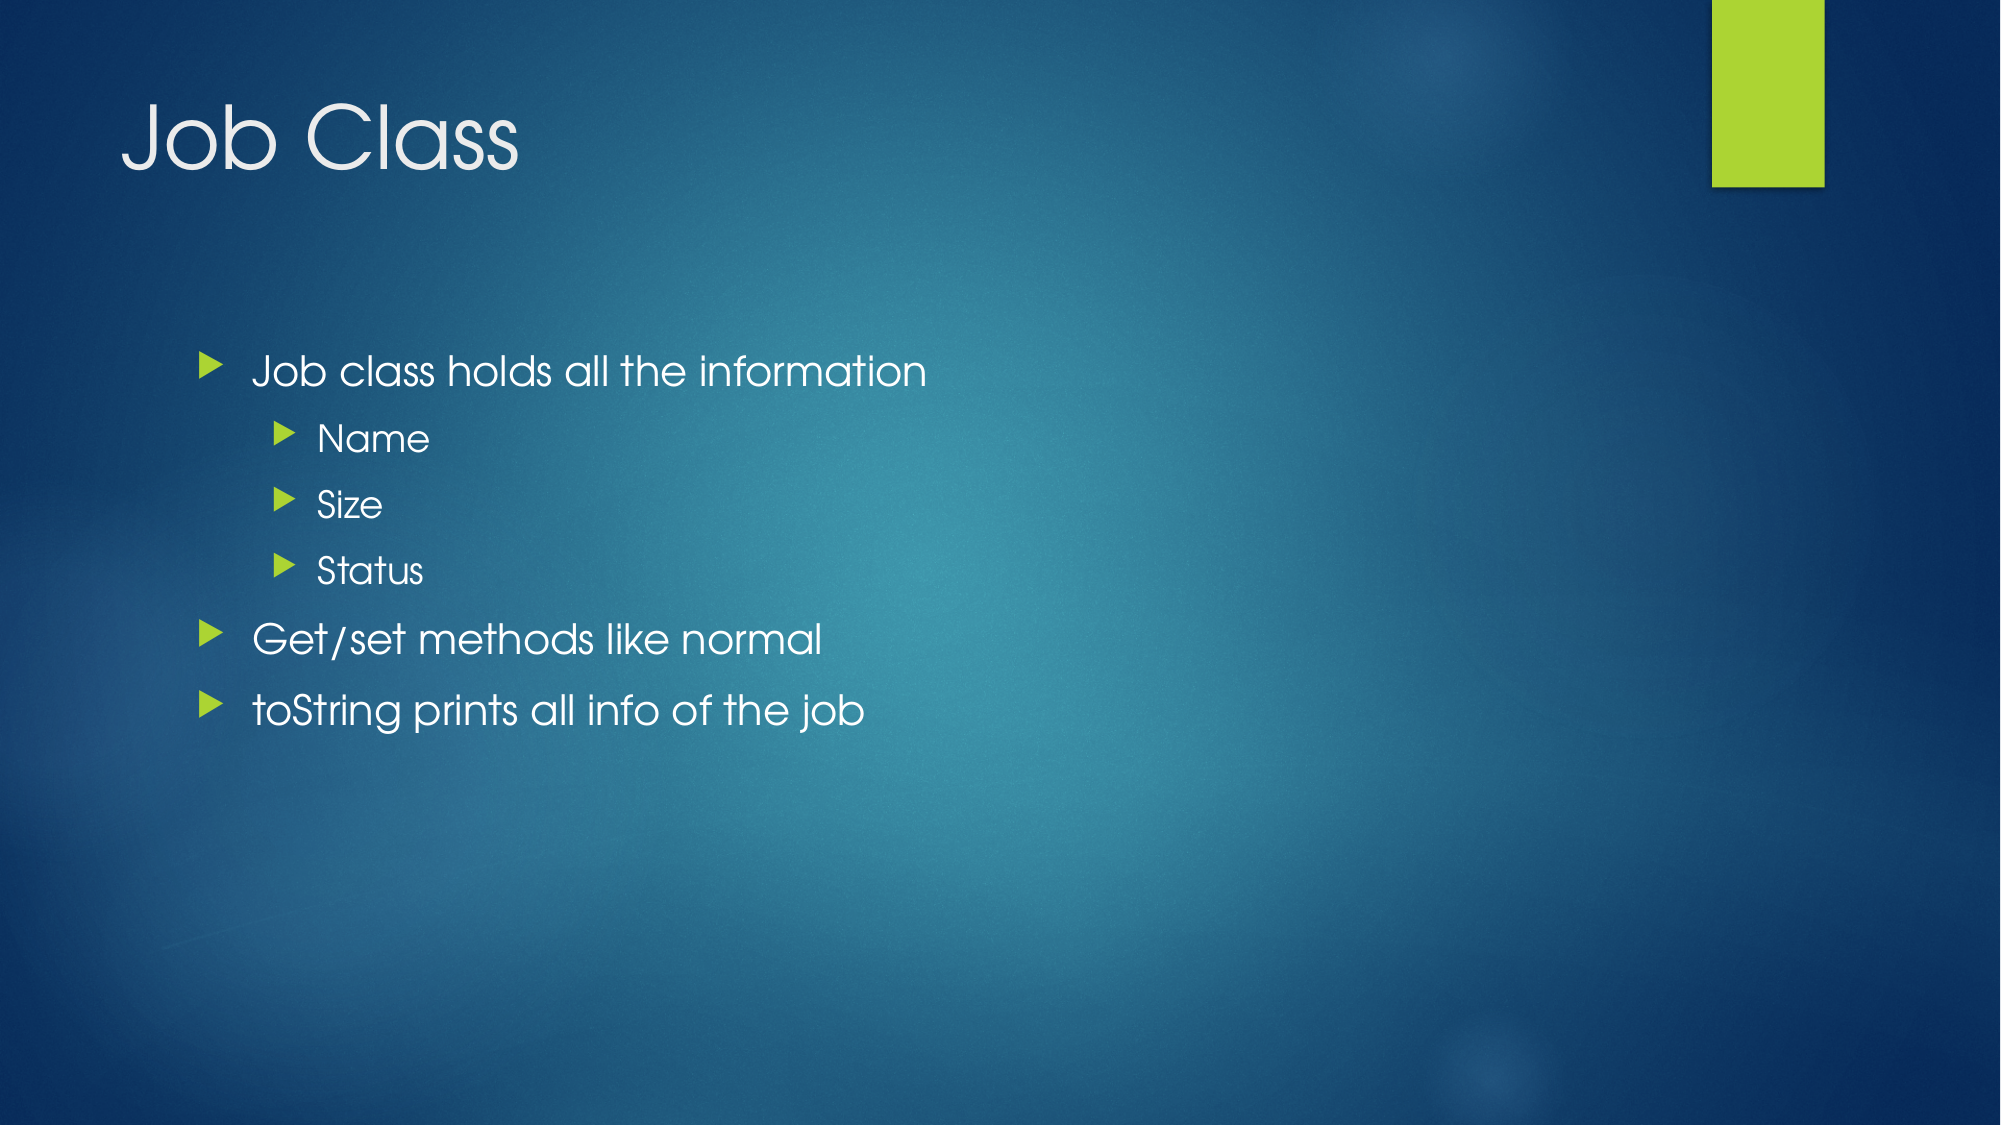

# Job Class
Job class holds all the information
Name
Size
Status
Get/set methods like normal
toString prints all info of the job